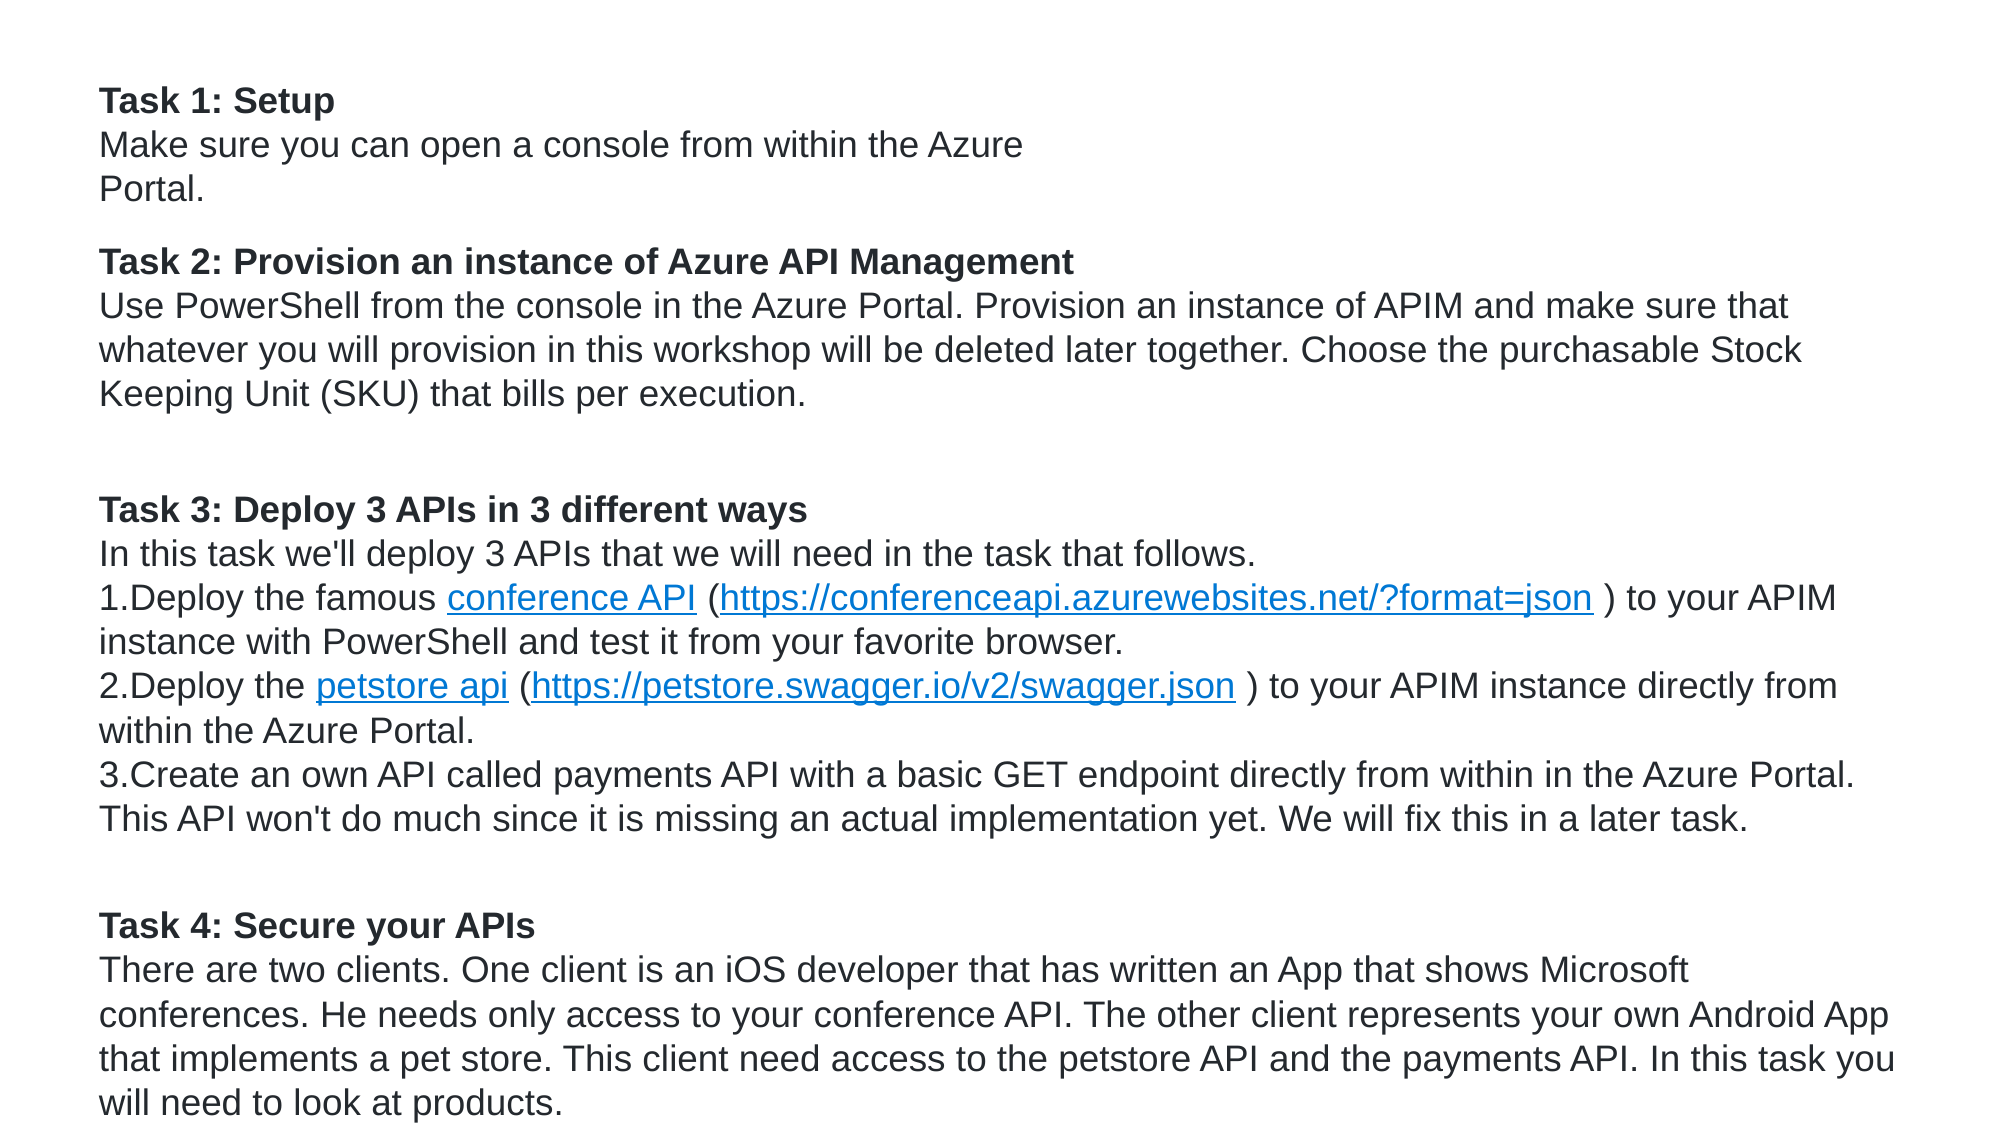

Task 1: Setup
Make sure you can open a console from within the Azure Portal.
Task 2: Provision an instance of Azure API Management
Use PowerShell from the console in the Azure Portal. Provision an instance of APIM and make sure that whatever you will provision in this workshop will be deleted later together. Choose the purchasable Stock Keeping Unit (SKU) that bills per execution.
Task 3: Deploy 3 APIs in 3 different ways
In this task we'll deploy 3 APIs that we will need in the task that follows.
Deploy the famous conference API (https://conferenceapi.azurewebsites.net/?format=json ) to your APIM instance with PowerShell and test it from your favorite browser.
Deploy the petstore api (https://petstore.swagger.io/v2/swagger.json ) to your APIM instance directly from within the Azure Portal.
Create an own API called payments API with a basic GET endpoint directly from within in the Azure Portal. This API won't do much since it is missing an actual implementation yet. We will fix this in a later task.
Task 4: Secure your APIs
There are two clients. One client is an iOS developer that has written an App that shows Microsoft conferences. He needs only access to your conference API. The other client represents your own Android App that implements a pet store. This client need access to the petstore API and the payments API. In this task you will need to look at products.